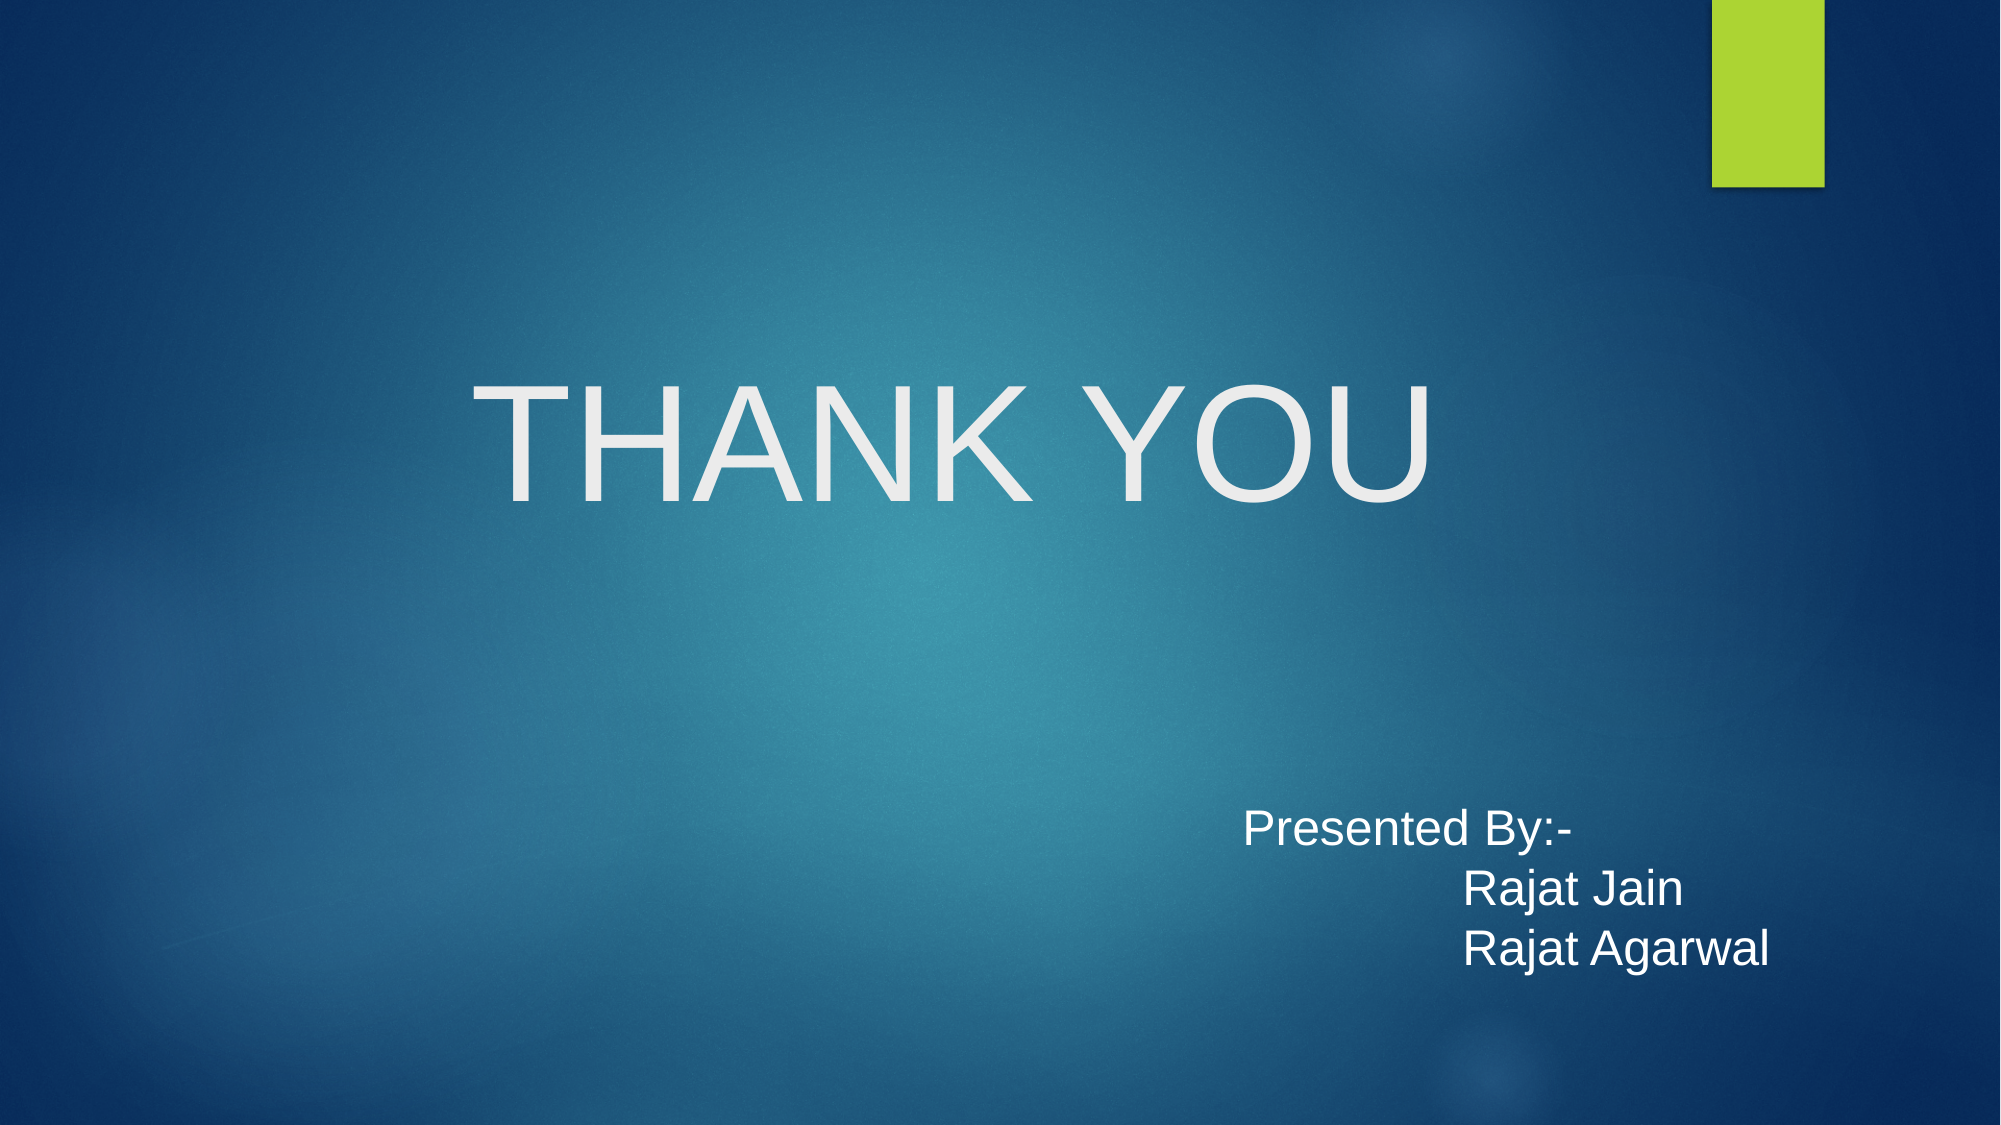

# THANK YOU
Presented By:-
	     Rajat Jain
	     Rajat Agarwal